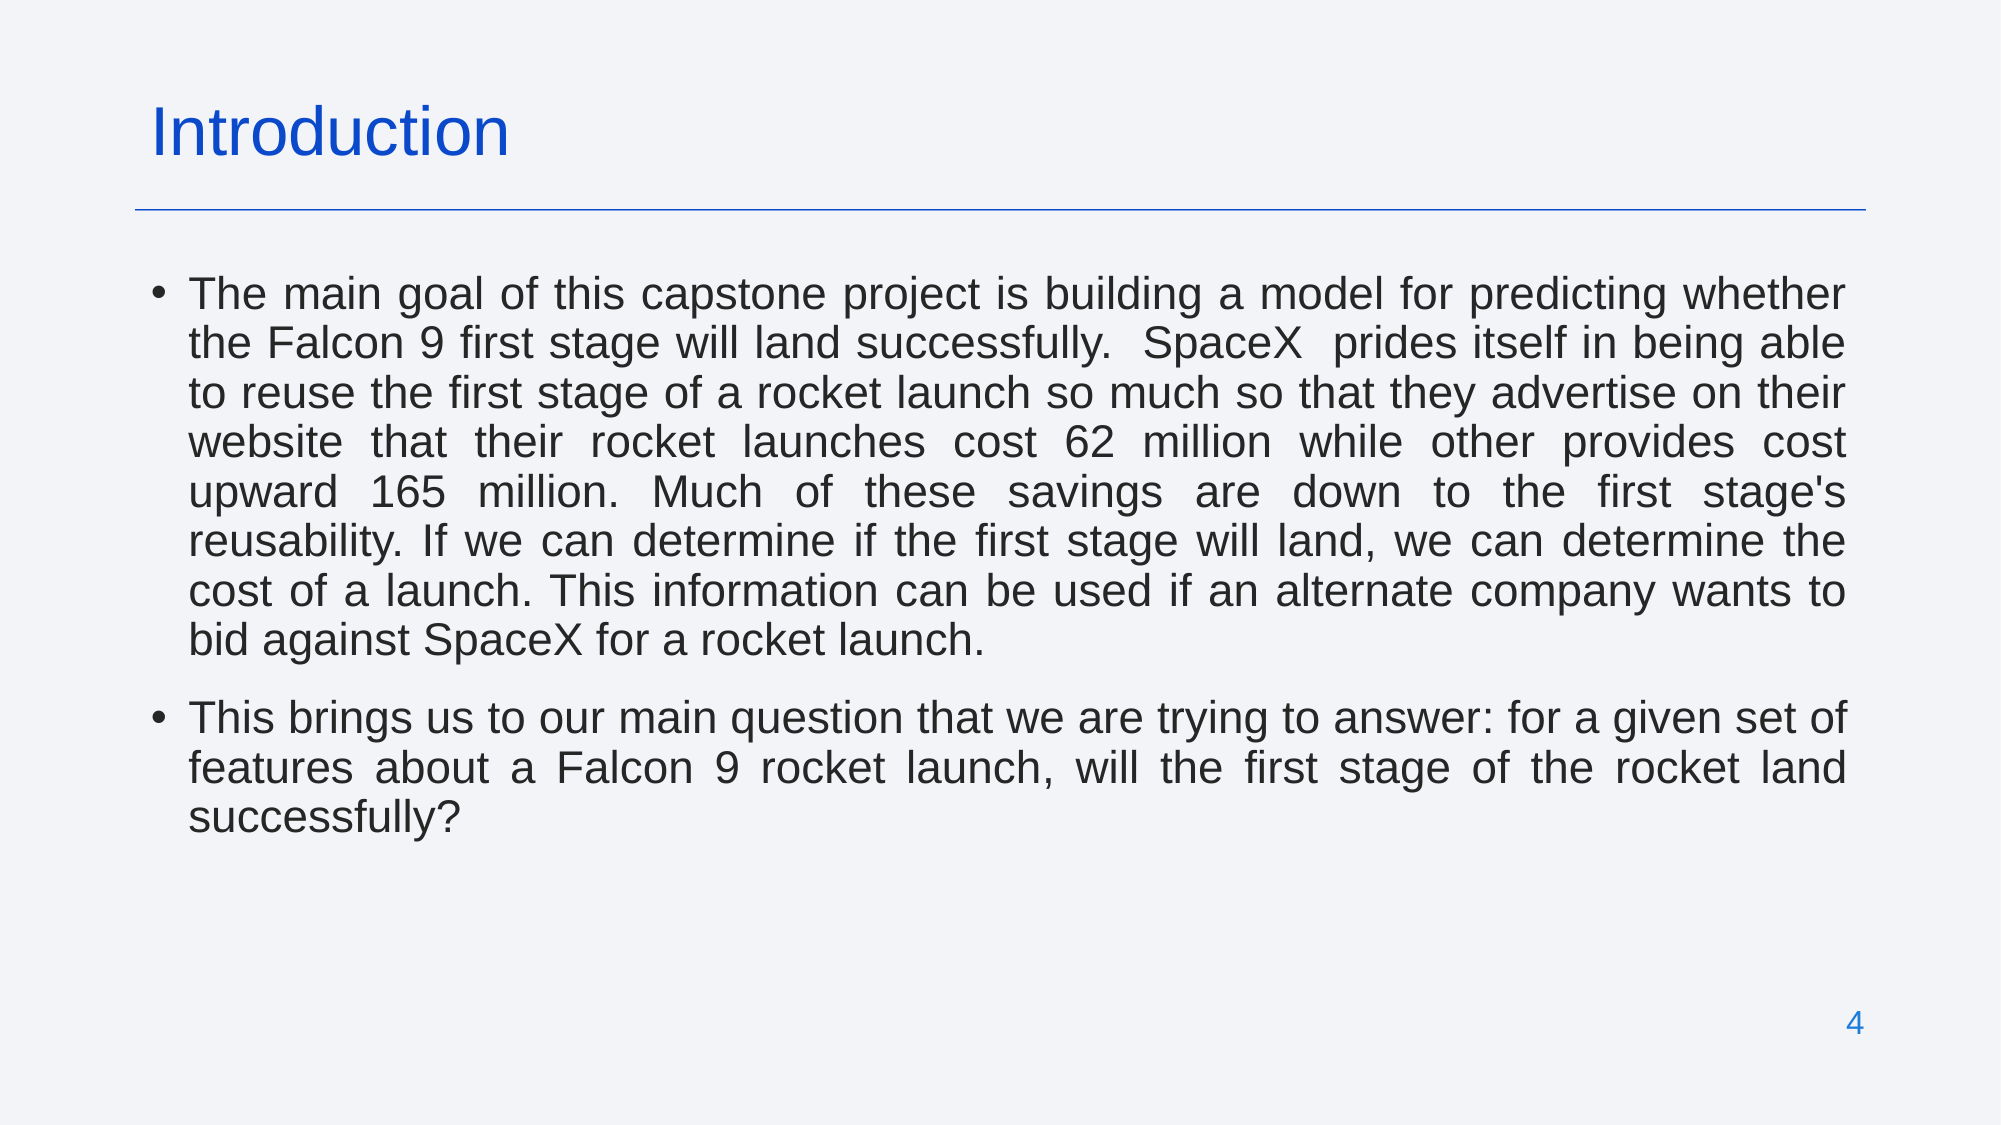

Introduction

The main goal of this capstone project is building a model for predicting whether the Falcon 9 first stage will land successfully.  SpaceX  prides itself in being able to reuse the first stage of a rocket launch so much so that they advertise on their website that their rocket launches cost 62 million while other provides cost upward 165 million. Much of these savings are down to the first stage's reusability. If we can determine if the first stage will land, we can determine the cost of a launch. This information can be used if an alternate company wants to bid against SpaceX for a rocket launch.
This brings us to our main question that we are trying to answer: for a given set of features about a Falcon 9 rocket launch, will the first stage of the rocket land successfully?
4